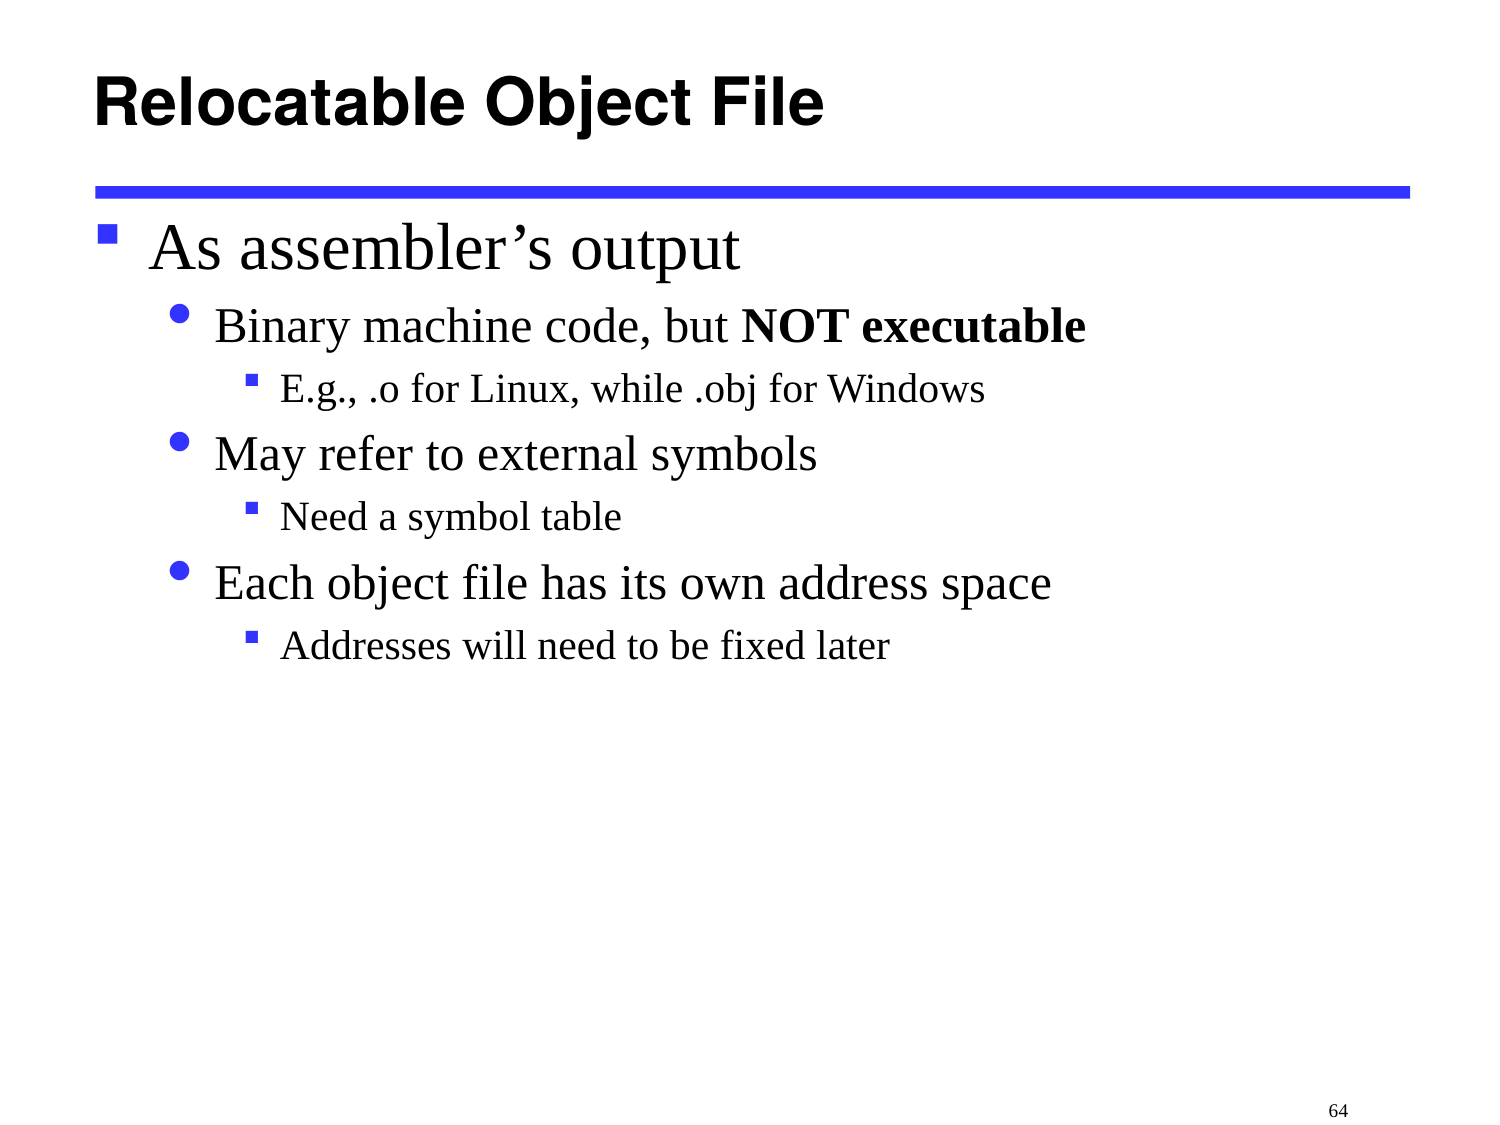

# Relocatable Object File
As assembler’s output
Binary machine code, but NOT executable
E.g., .o for Linux, while .obj for Windows
May refer to external symbols
Need a symbol table
Each object file has its own address space
Addresses will need to be fixed later

                           64